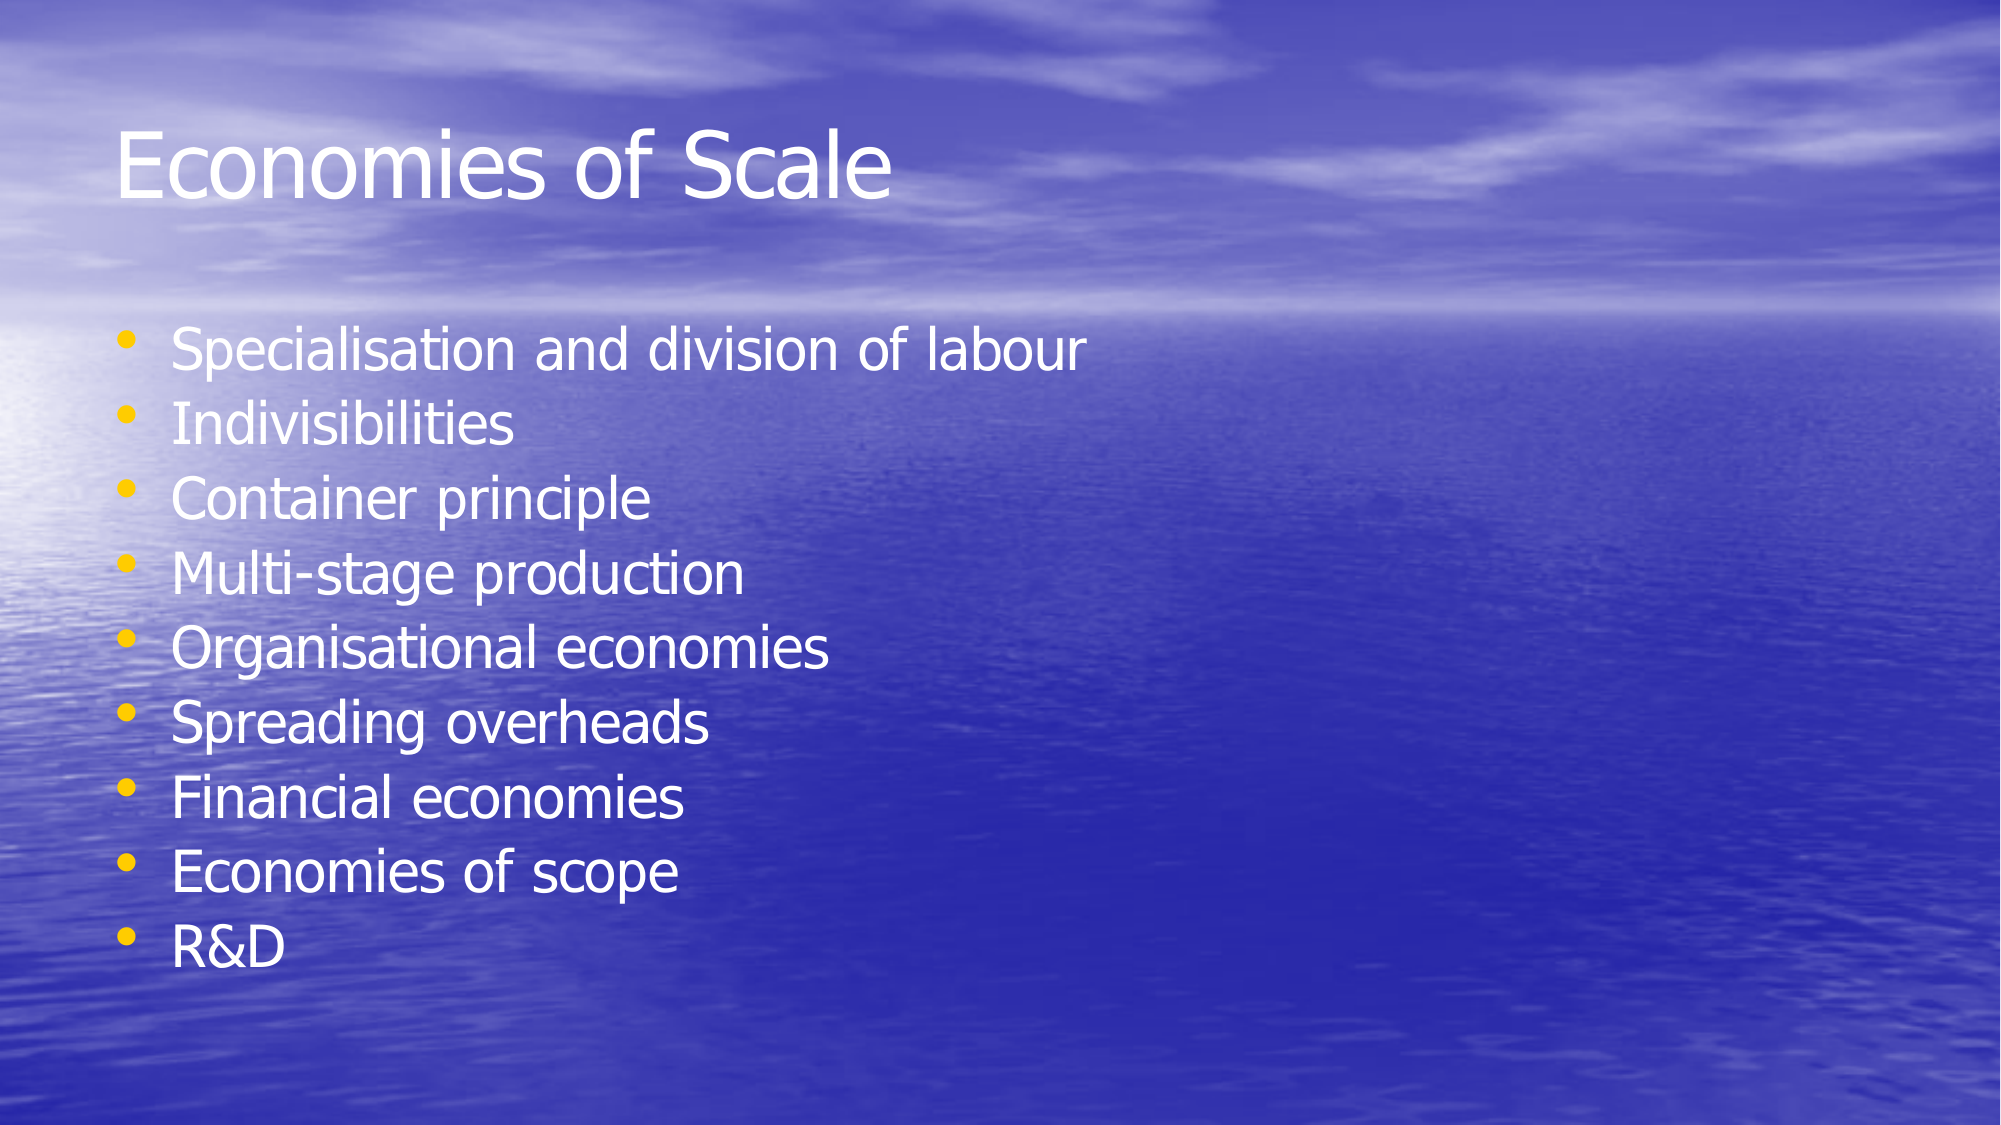

# Economies of Scale
Specialisation and division of labour
Indivisibilities
Container principle
Multi-stage production
Organisational economies
Spreading overheads
Financial economies
Economies of scope
R&D